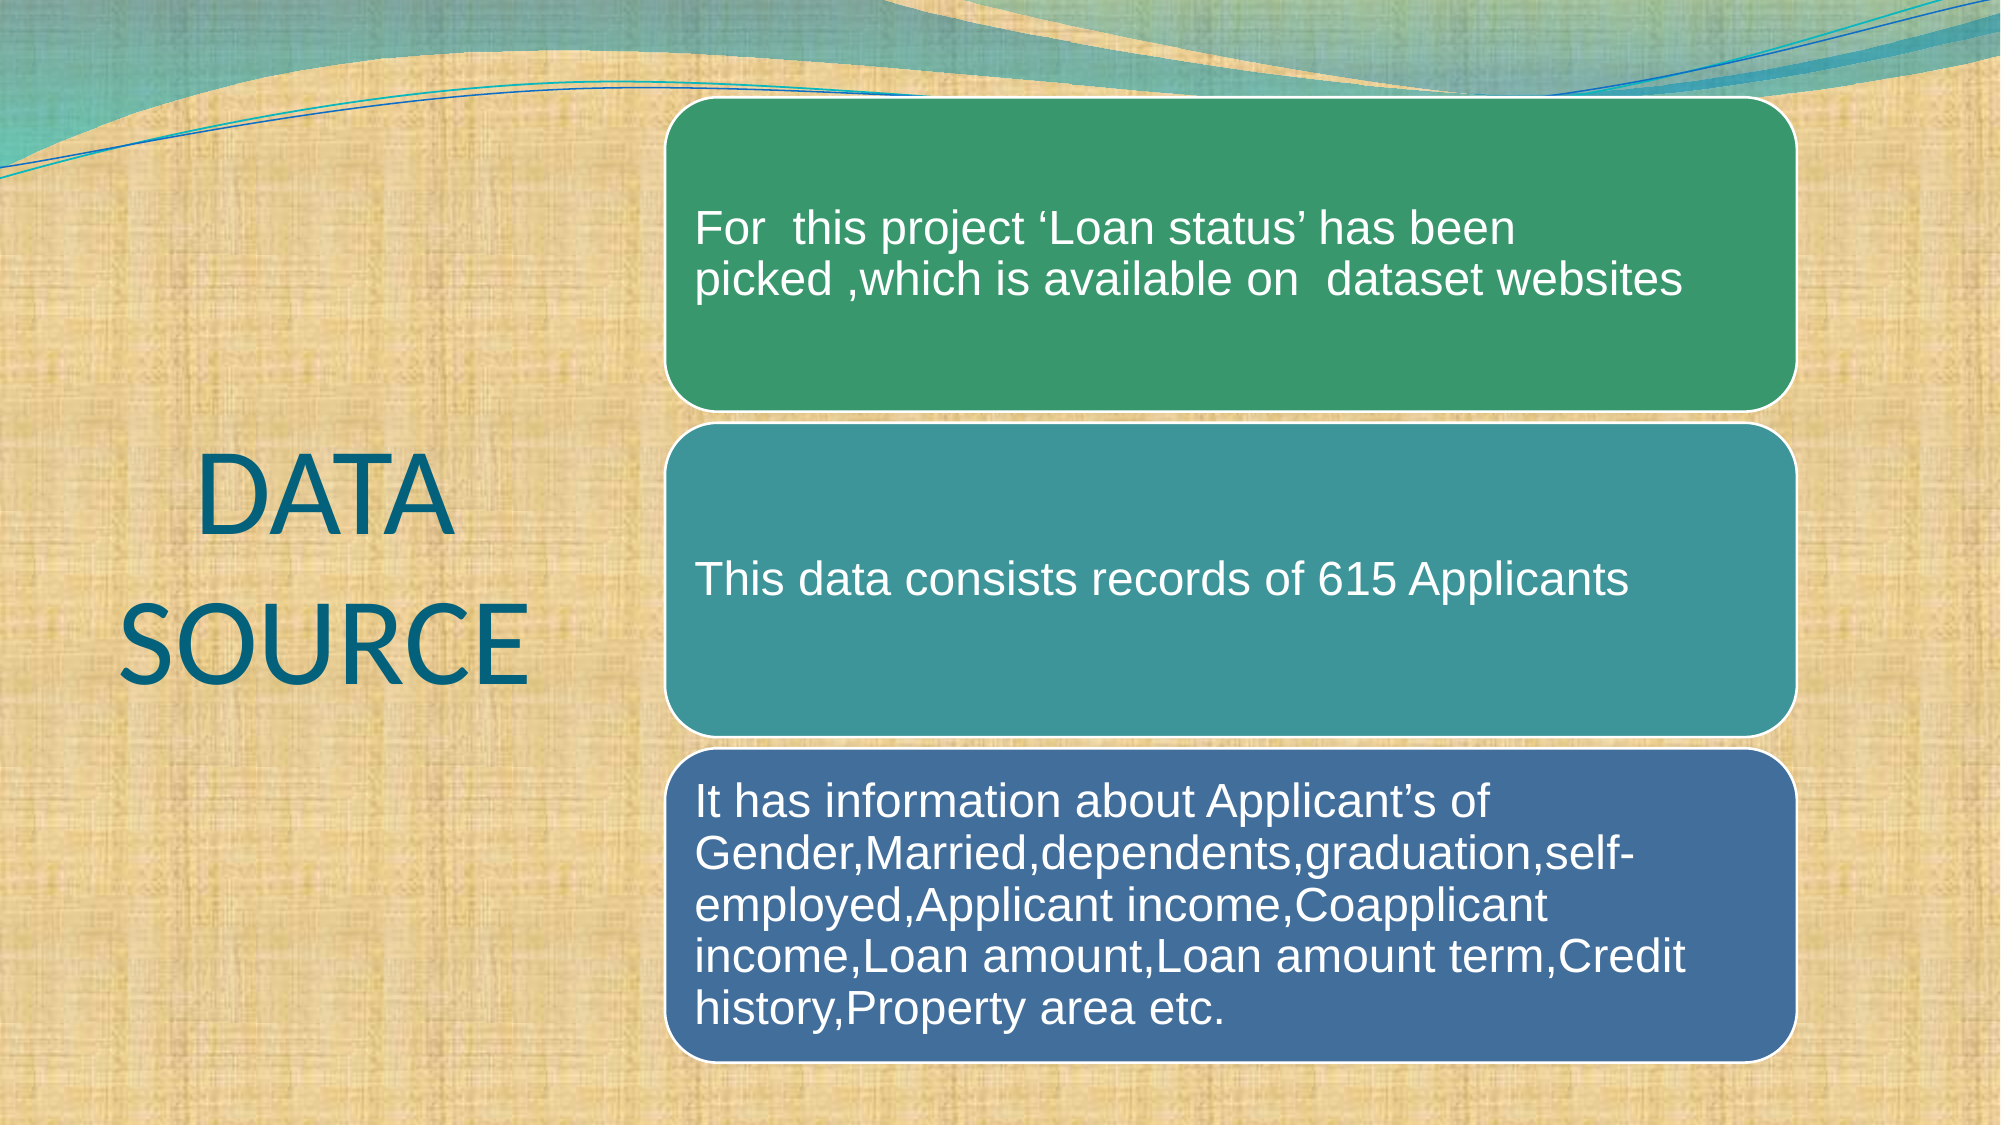

It has information about applicant’s income,co-applicant income,no.of dependetnce,graduated ,self employed,loan amount,loan amount term,credit history and property area
# DATA SOURCE

For  this project ‘Loan status’ has been picked ,which is available on  dataset websites

This data consists records of 615 Applicants

It has information about Applicant’s of Gender,Married,dependents,graduation,self-employed,Applicant income,Coapplicant income,Loan amount,Loan amount term,Credit history,Property area etc.